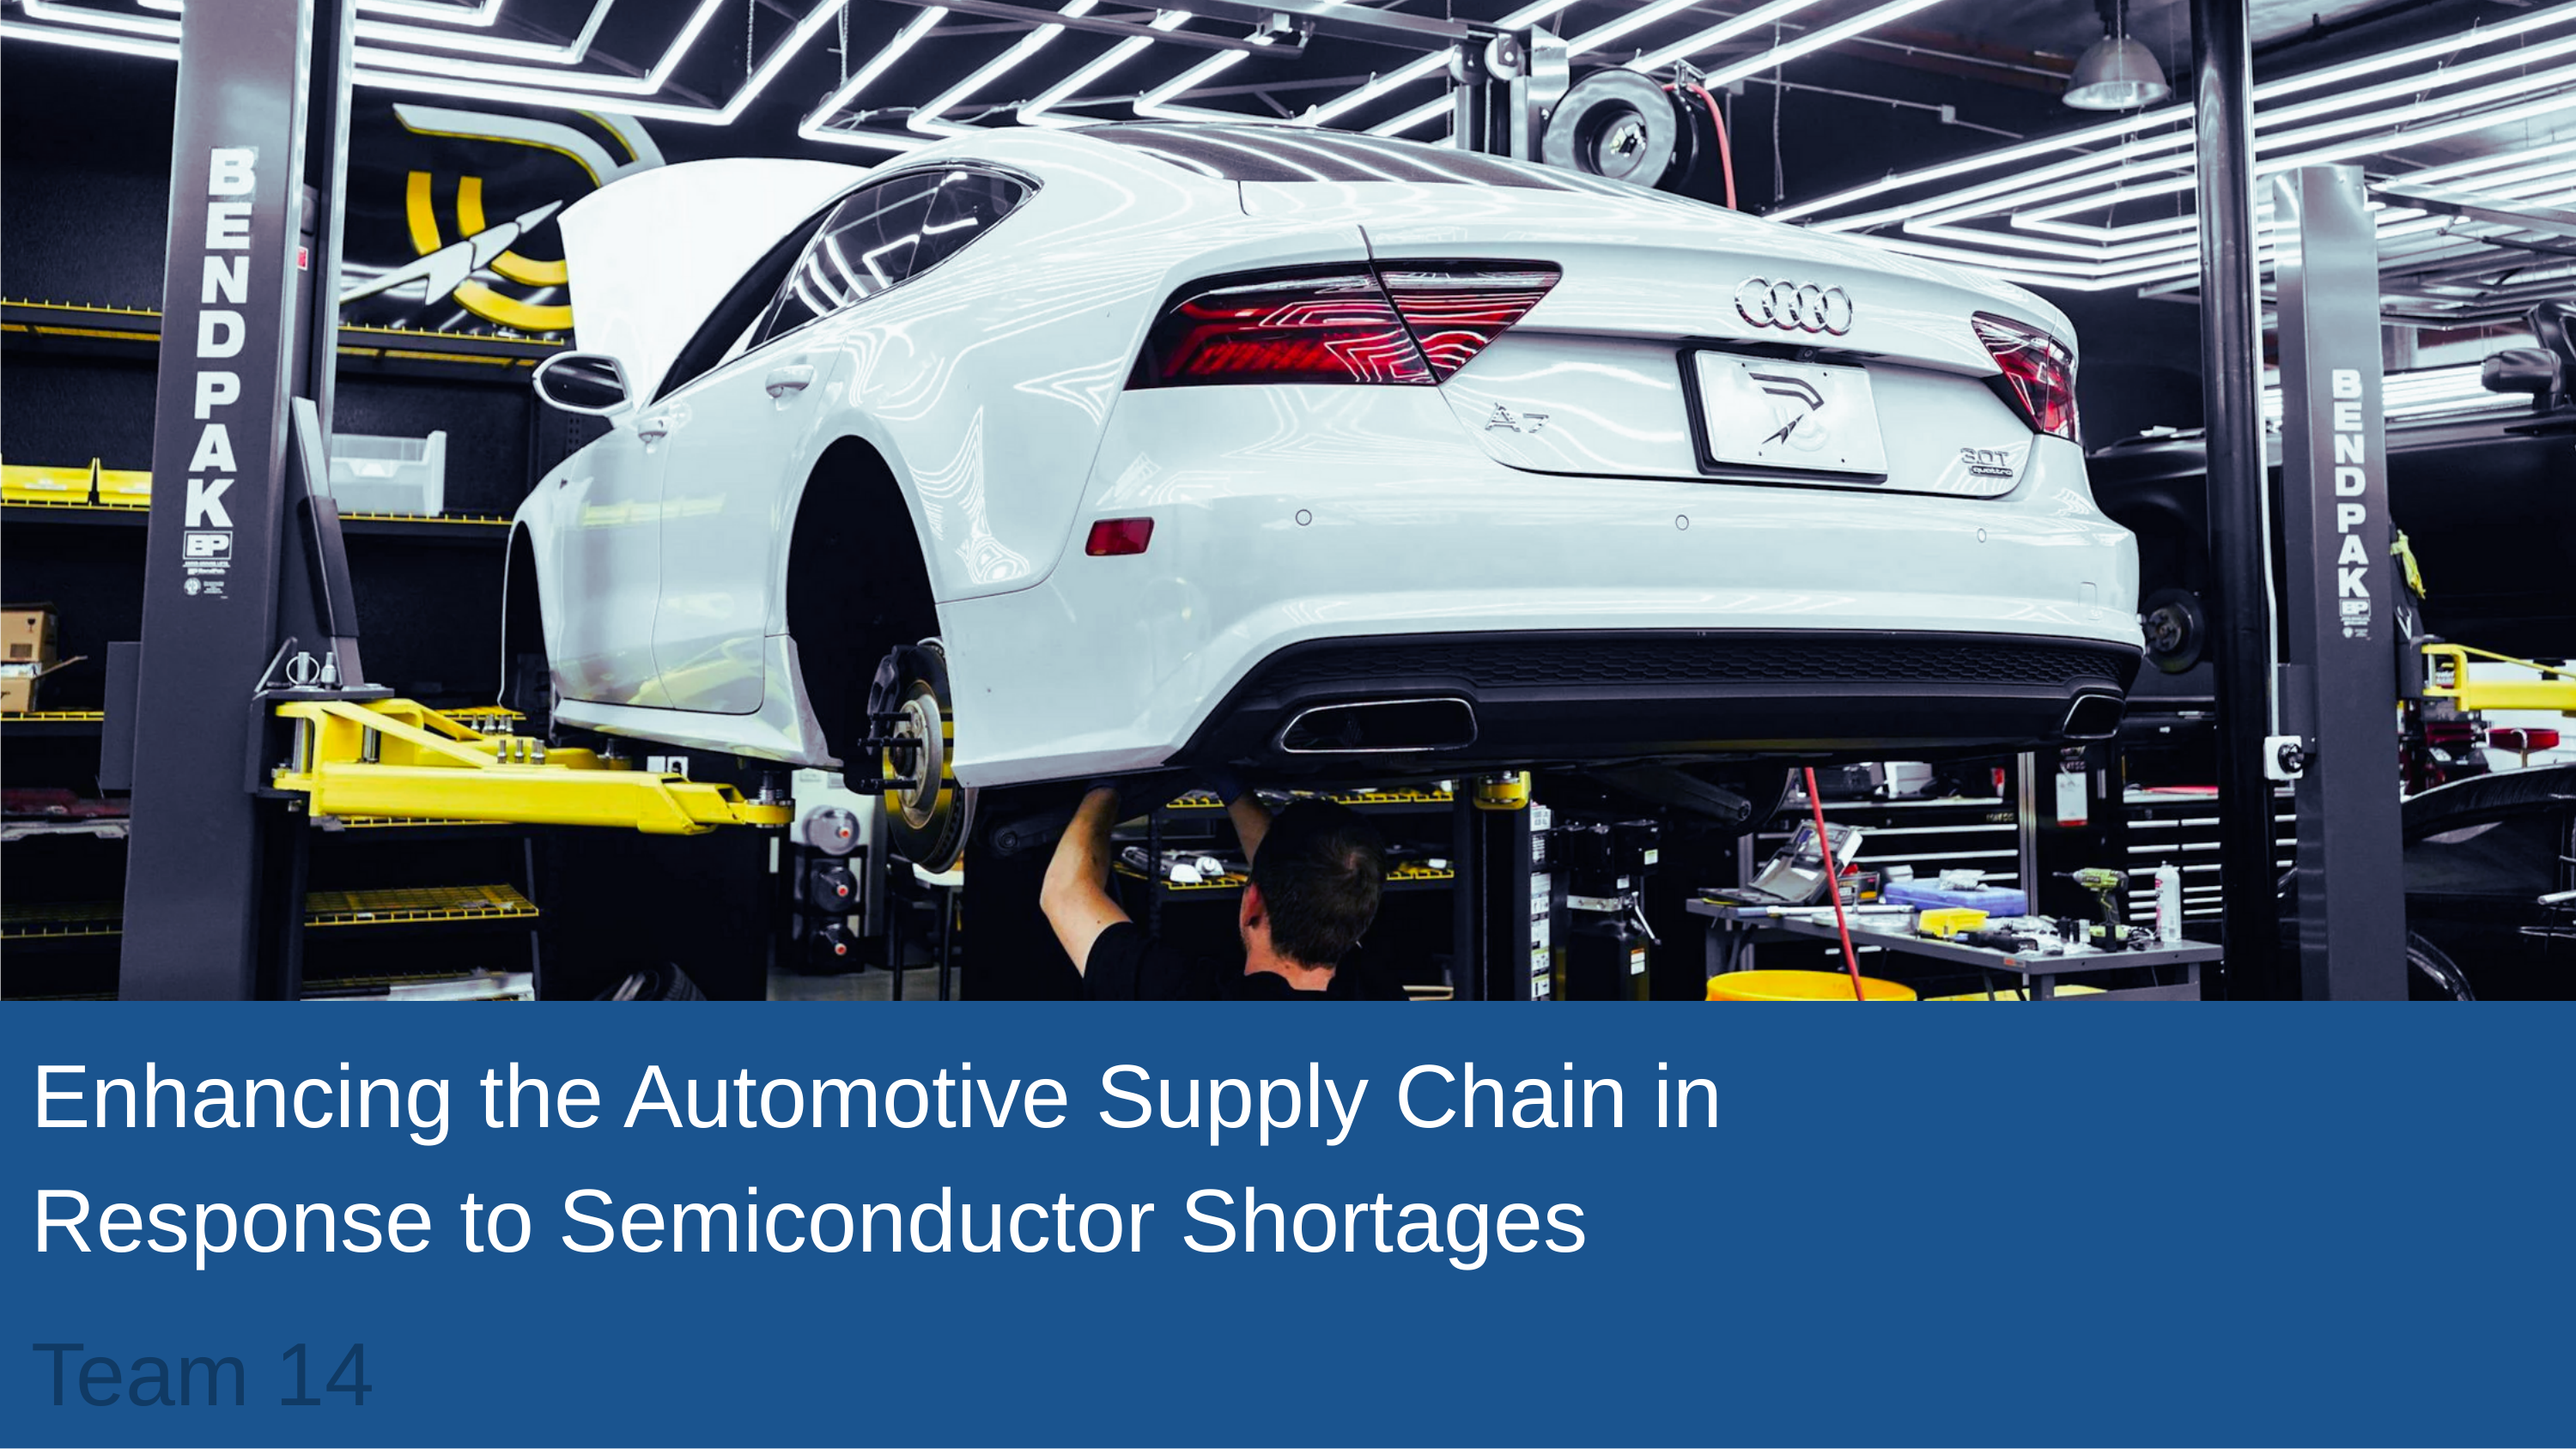

DEMPSEY AND DELTA LOGISTICS

Our Business Strategy for 2025

Enhancing the Automotive Supply Chain in Response to Semiconductor Shortages

Team 14